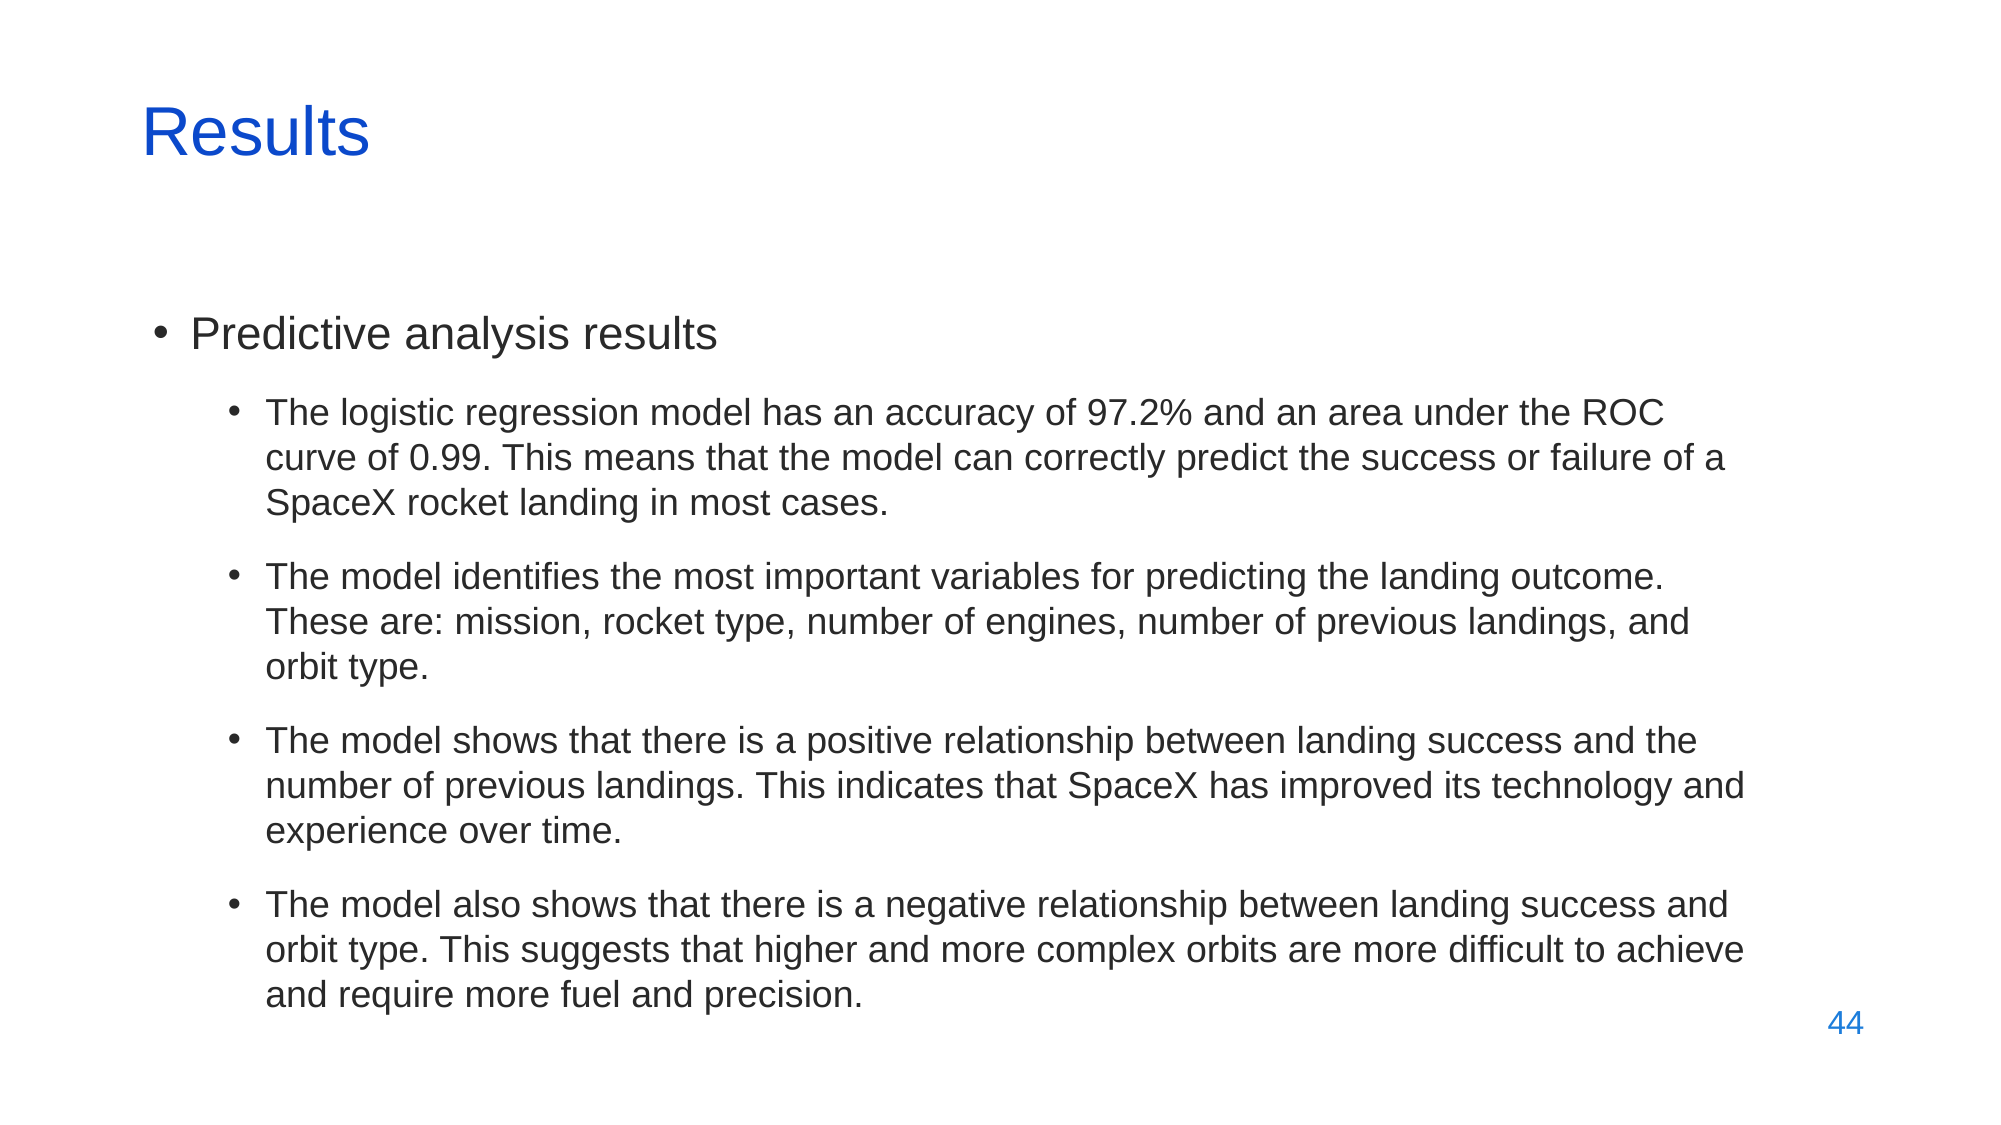

Results
Predictive analysis results
The logistic regression model has an accuracy of 97.2% and an area under the ROC curve of 0.99. This means that the model can correctly predict the success or failure of a SpaceX rocket landing in most cases.
The model identifies the most important variables for predicting the landing outcome. These are: mission, rocket type, number of engines, number of previous landings, and orbit type.
The model shows that there is a positive relationship between landing success and the number of previous landings. This indicates that SpaceX has improved its technology and experience over time.
The model also shows that there is a negative relationship between landing success and orbit type. This suggests that higher and more complex orbits are more difficult to achieve and require more fuel and precision.

44